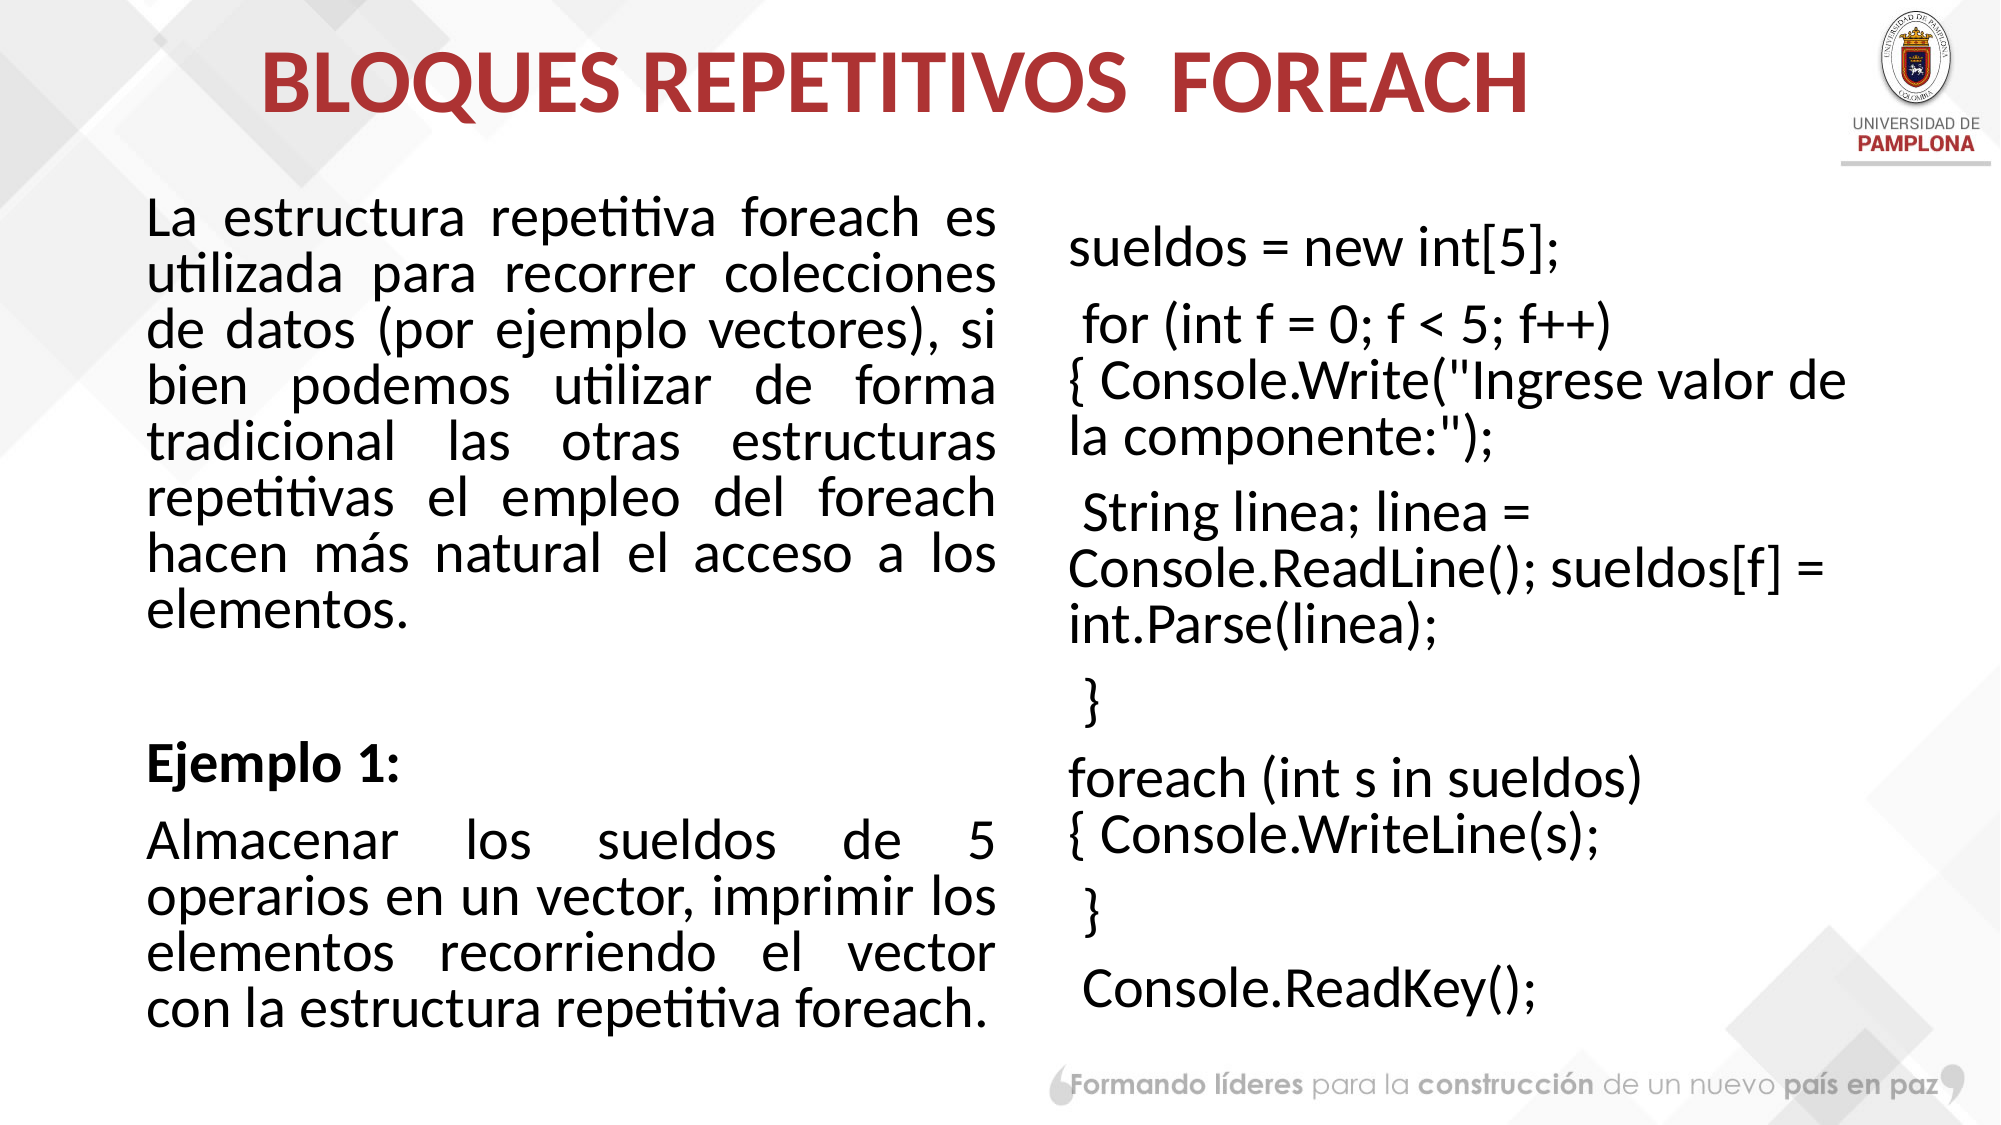

# BLOQUES REPETITIVOS  FOREACH
La estructura repetitiva foreach es utilizada para recorrer colecciones de datos (por ejemplo vectores), si bien podemos utilizar de forma tradicional las otras estructuras repetitivas el empleo del foreach hacen más natural el acceso a los elementos.

Ejemplo 1:
Almacenar los sueldos de 5 operarios en un vector, imprimir los elementos recorriendo el vector con la estructura repetitiva foreach.

sueldos = new int[5];
 for (int f = 0; f < 5; f++) { Console.Write("Ingrese valor de la componente:");
 String linea; linea = Console.ReadLine(); sueldos[f] = int.Parse(linea);
 }
foreach (int s in sueldos) { Console.WriteLine(s);
 }
 Console.ReadKey();